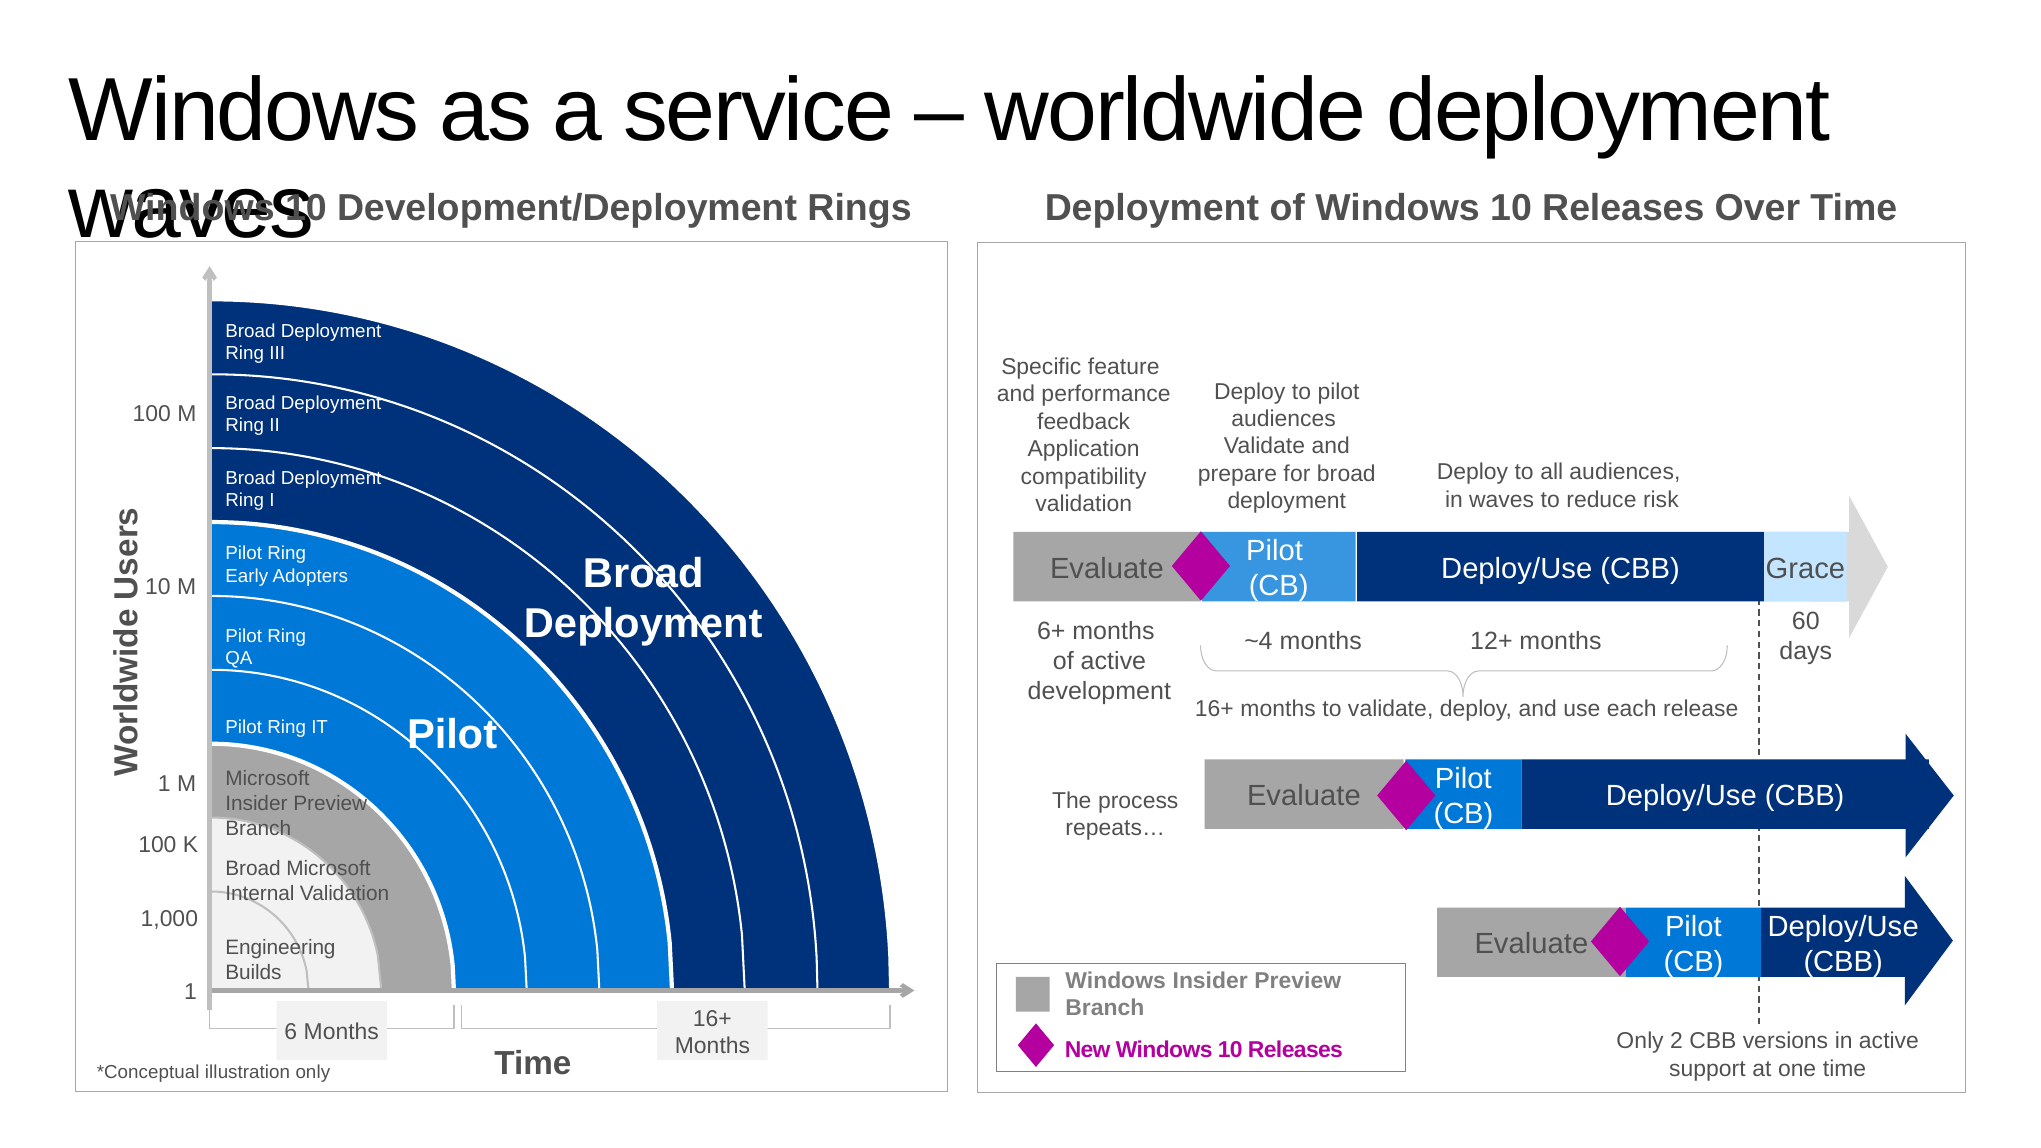

# Windows as a service – worldwide deployment waves
Windows 10 Development/Deployment Rings
Deployment of Windows 10 Releases Over Time

Broad Deployment Ring III
Specific feature
and performance feedback
Application compatibility
validation
Deploy to pilot audiences
Validate and prepare for broad deployment

Broad Deployment Ring II
100 M

Deploy to all audiences,
in waves to reduce risk

Broad Deployment Ring I

Grace
Evaluate
Pilot
(CB)
Deploy/Use (CBB)
Pilot Ring
Early Adopters
Broad Deployment
10 M
60 days
6+ months
of active development

12+ months
~4 months
Pilot Ring
QA
Worldwide Users

Pilot
16+ months to validate, deploy, and use each release
Pilot Ring IT

Evaluate
Pilot
(CB)
Deploy/Use (CBB)

The process repeats…
1 M
Microsoft
Insider Preview Branch

100 K
Broad Microsoft Internal Validation

Evaluate
Pilot
(CB)
Deploy/Use
(CBB)

1,000

Engineering
Builds
Windows Insider Preview Branch

New Windows 10 Releases

1
6 Months
16+ Months
Only 2 CBB versions in active support at one time
Time
*Conceptual illustration only